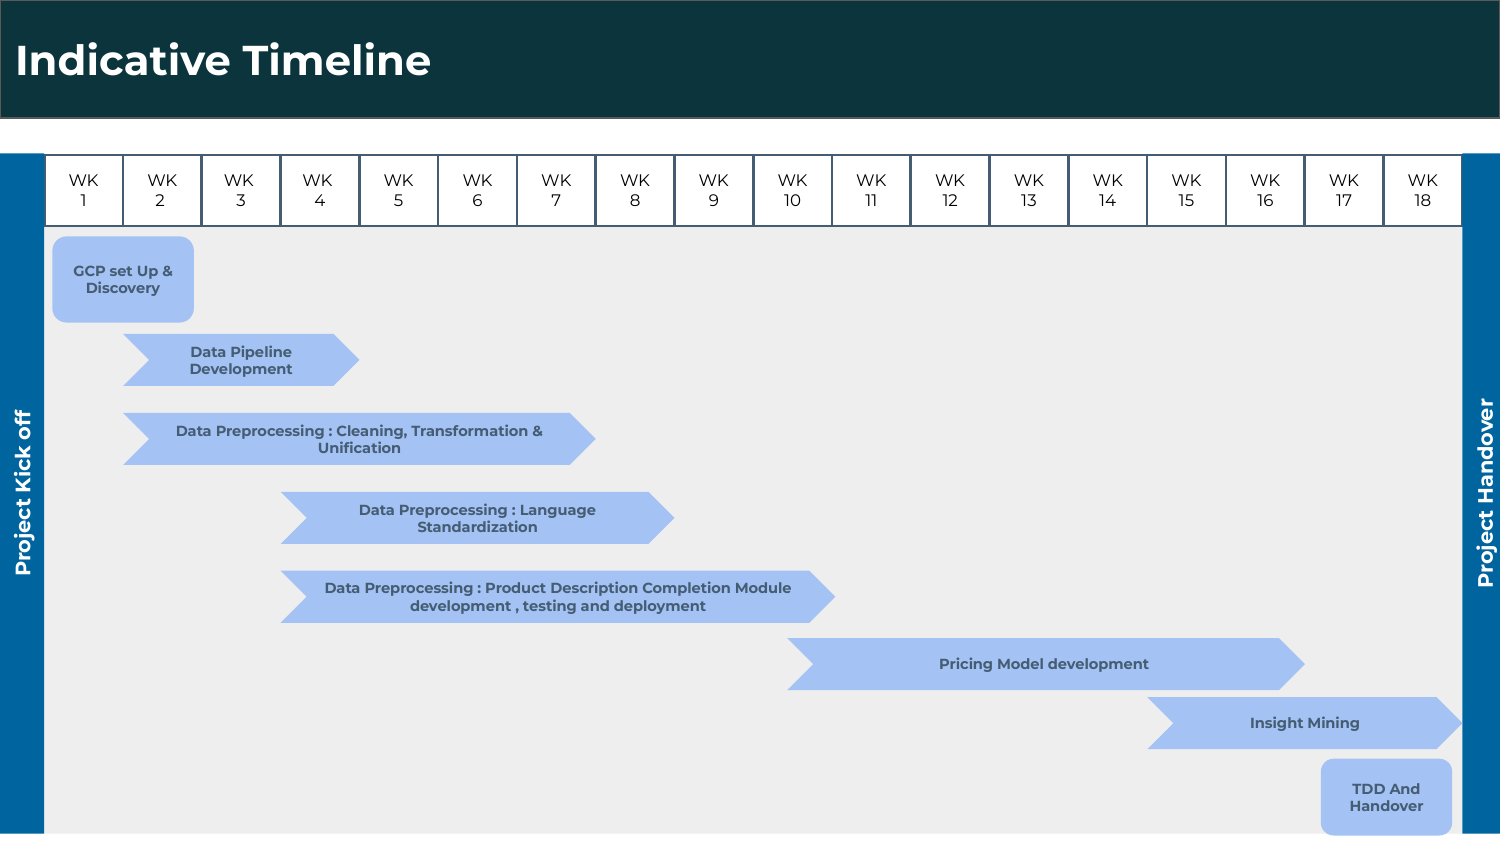

Indicative Timeline
| WK 1 | WK 2 | WK 3 | WK 4 | WK 5 | WK 6 | WK 7 | WK 8 | WK 9 | WK 10 | WK 11 | WK 12 | WK 13 | WK 14 | WK 15 | WK 16 | WK 17 | WK 18 |
| --- | --- | --- | --- | --- | --- | --- | --- | --- | --- | --- | --- | --- | --- | --- | --- | --- | --- |

GCP set Up & Discovery
Data Pipeline Development
Data Preprocessing : Cleaning, Transformation & Unification
Project Kick off
Project Handover
Data Preprocessing : Language Standardization
Data Preprocessing : Product Description Completion Module development , testing and deployment
Pricing Model development
Insight Mining
TDD And Handover